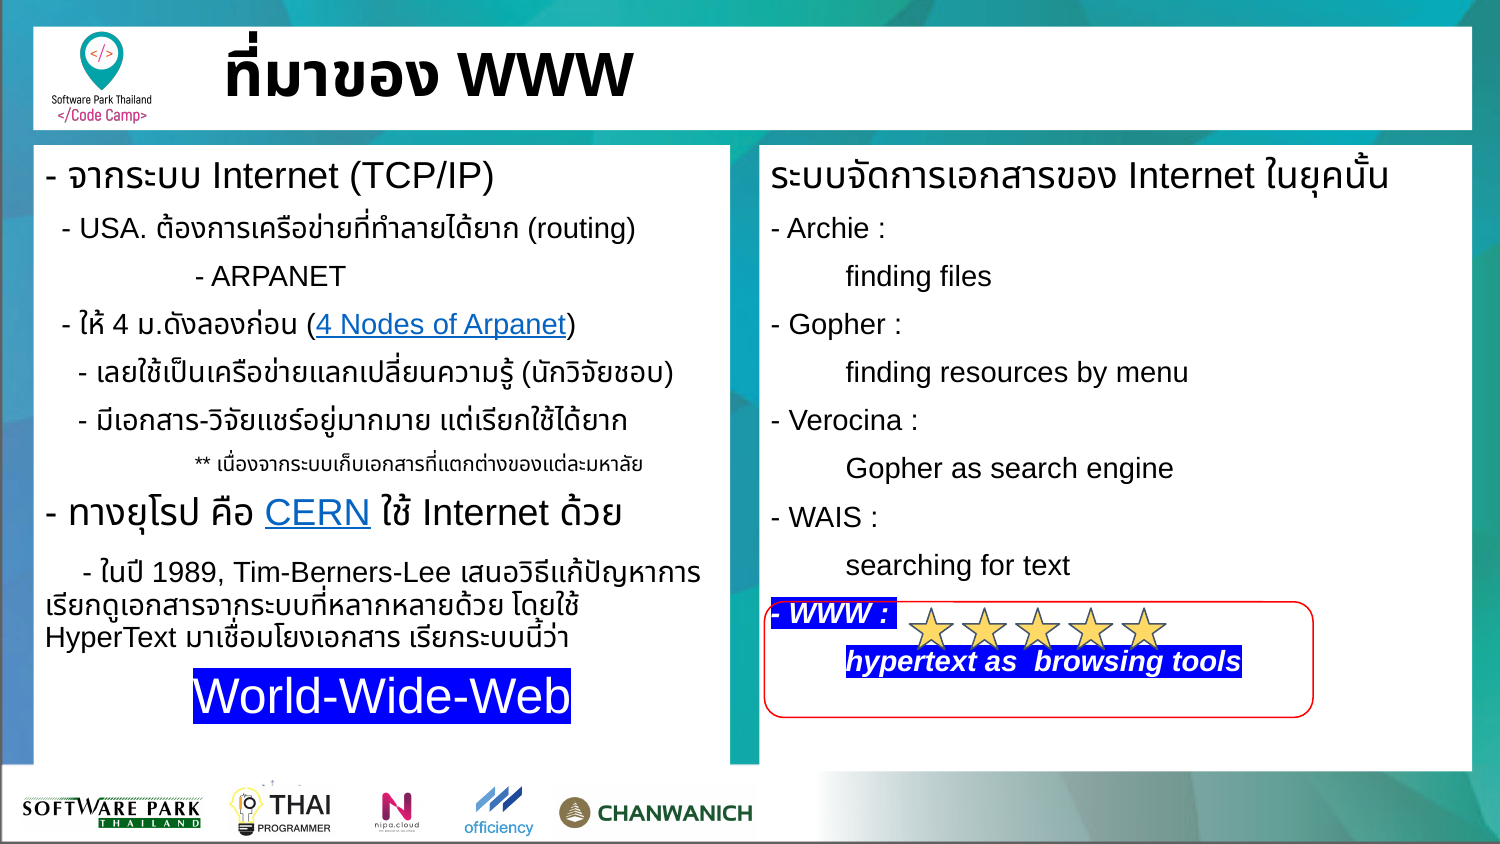

# ที่มาของ WWW
- จากระบบ Internet (TCP/IP)
  - USA. ต้องการเครือข่ายที่ทำลายได้ยาก (routing)
	- ARPANET
  - ให้ 4 ม.ดังลองก่อน (4 Nodes of Arpanet)
    - เลยใช้เป็นเครือข่ายแลกเปลี่ยนความรู้ (นักวิจัยชอบ)
    - มีเอกสาร-วิจัยแชร์อยู่มากมาย แต่เรียกใช้ได้ยาก
	** เนื่องจากระบบเก็บเอกสารที่แตกต่างของแต่ละมหาลัย
- ทางยุโรป คือ CERN ใช้ Internet ด้วย
    - ในปี 1989, Tim-Berners-Lee เสนอวิธีแก้ปัญหาการเรียกดูเอกสารจากระบบที่หลากหลายด้วย โดยใช้ HyperText มาเชื่อมโยงเอกสาร เรียกระบบนี้ว่า
World-Wide-Web
ระบบจัดการเอกสารของ Internet ในยุคนั้น
- Archie :
finding files
- Gopher :
finding resources by menu
- Verocina :
Gopher as search engine
- WAIS :
searching for text
- WWW :
hypertext as  browsing tools